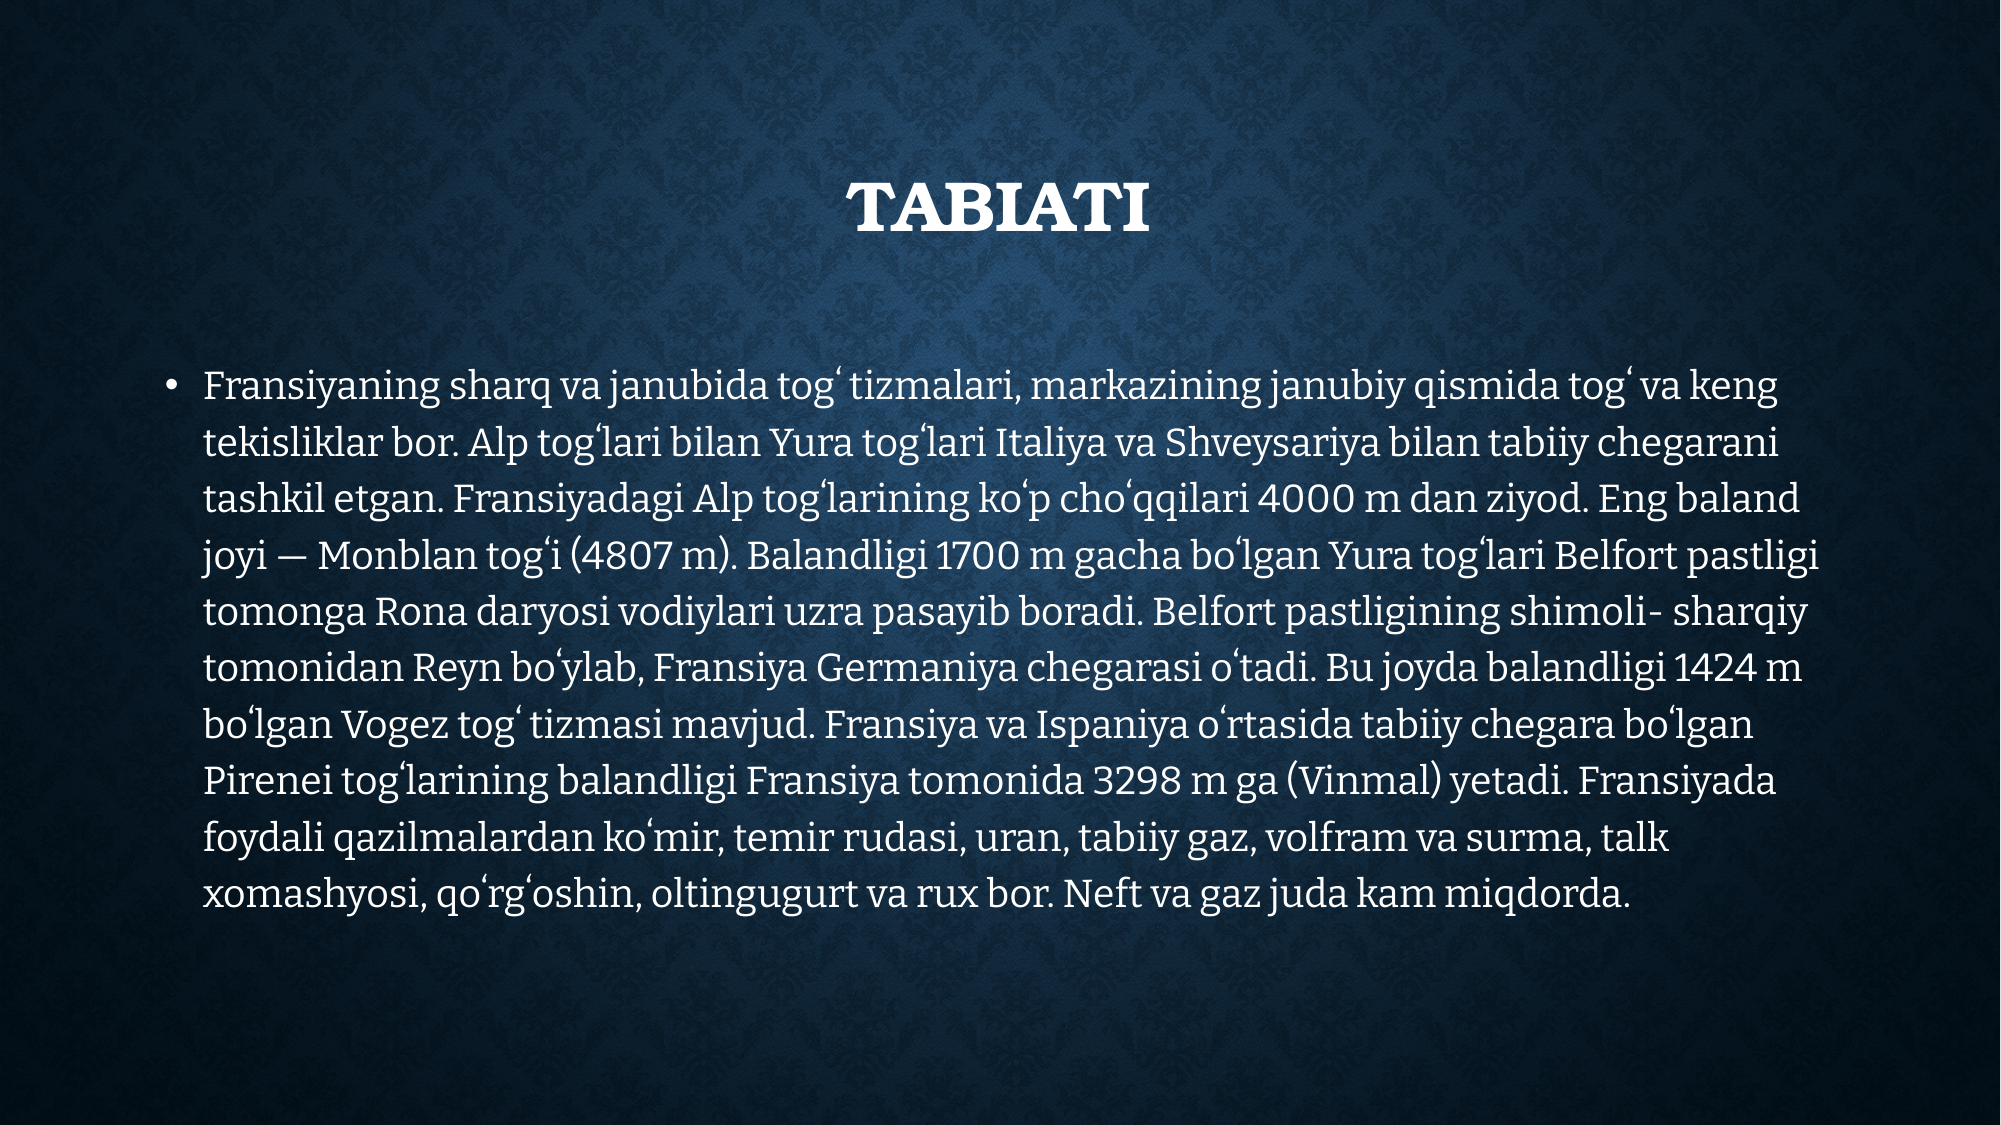

# Tabiati
Fransiyaning sharq va janubida togʻ tizmalari, markazining janubiy qismida togʻ va keng tekisliklar bor. Alp togʻlari bilan Yura togʻlari Italiya va Shveysariya bilan tabiiy chegarani tashkil etgan. Fransiyadagi Alp togʻlarining koʻp choʻqqilari 4000 m dan ziyod. Eng baland joyi — Monblan togʻi (4807 m). Balandligi 1700 m gacha boʻlgan Yura togʻlari Belfort pastligi tomonga Rona daryosi vodiylari uzra pasayib boradi. Belfort pastligining shimoli- sharqiy tomonidan Reyn boʻylab, Fransiya Germaniya chegarasi oʻtadi. Bu joyda balandligi 1424 m boʻlgan Vogez togʻ tizmasi mavjud. Fransiya va Ispaniya oʻrtasida tabiiy chegara boʻlgan Pirenei togʻlarining balandligi Fransiya tomonida 3298 m ga (Vinmal) yetadi. Fransiyada foydali qazilmalardan koʻmir, temir rudasi, uran, tabiiy gaz, volfram va surma, talk xomashyosi, qoʻrgʻoshin, oltingugurt va rux bor. Neft va gaz juda kam miqdorda.